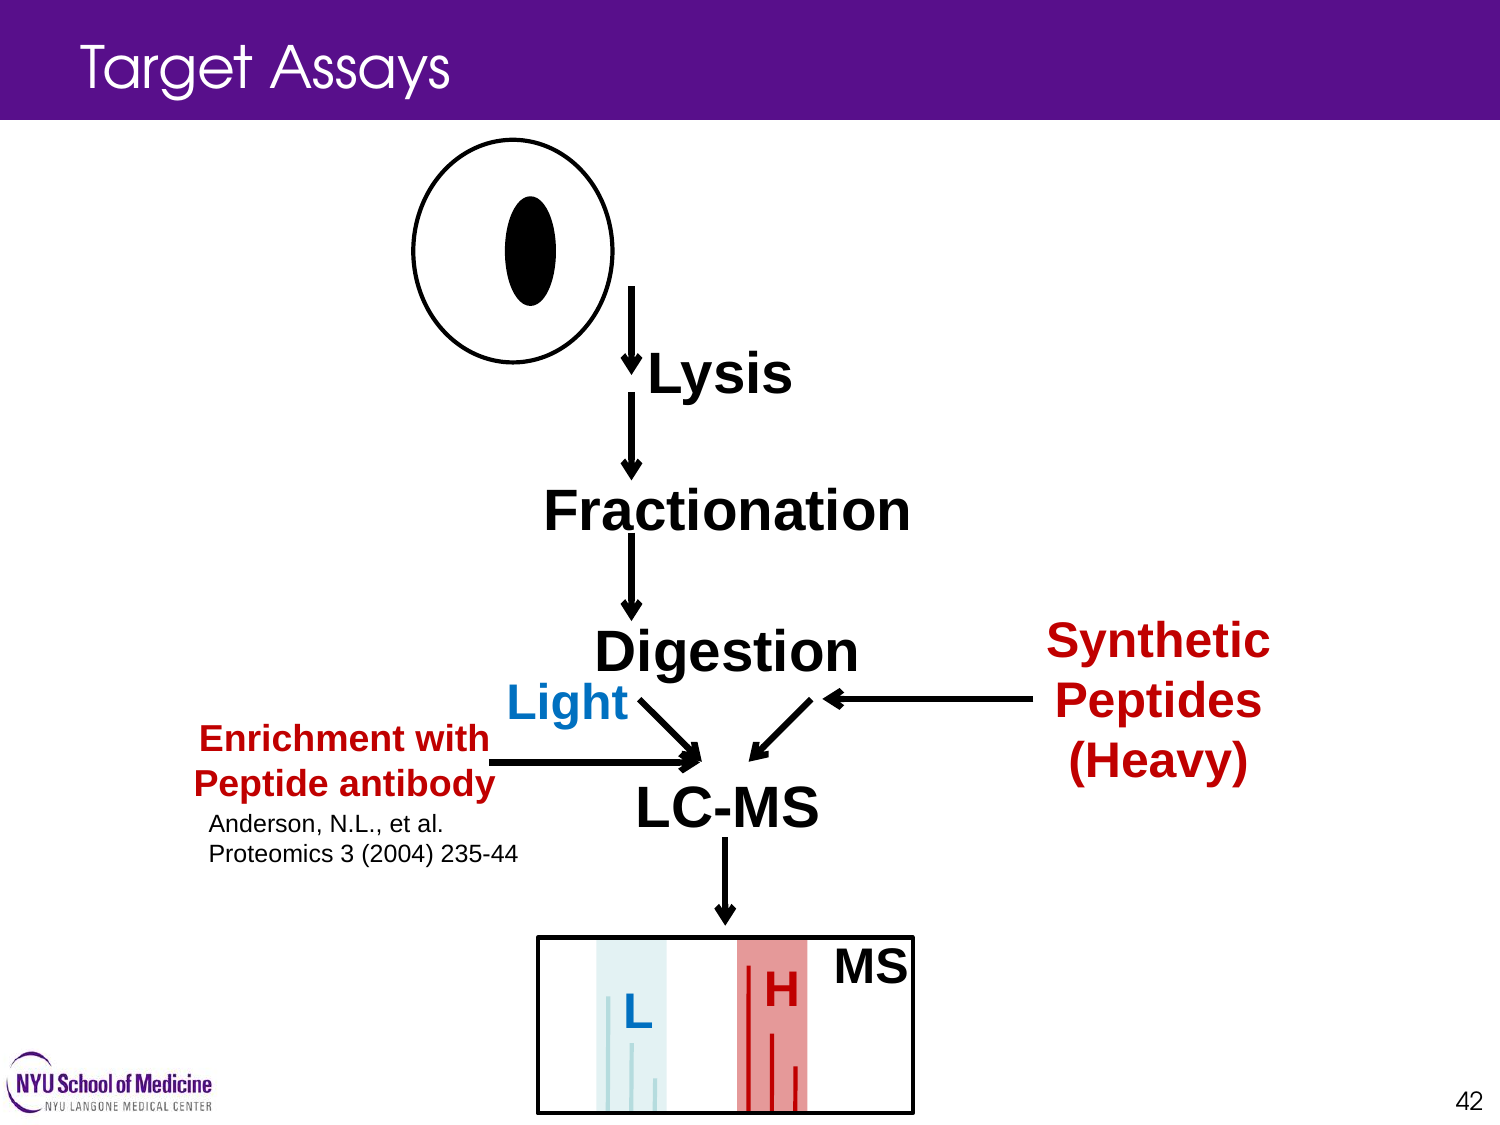

Target Assays

Lysis
Fractionation
Synthetic
Peptides
(Heavy)
Digestion
Light
Enrichment with
Peptide antibody
LC-MS
Anderson, N.L., et al.
Proteomics 3 (2004) 235-44
MS

H
L